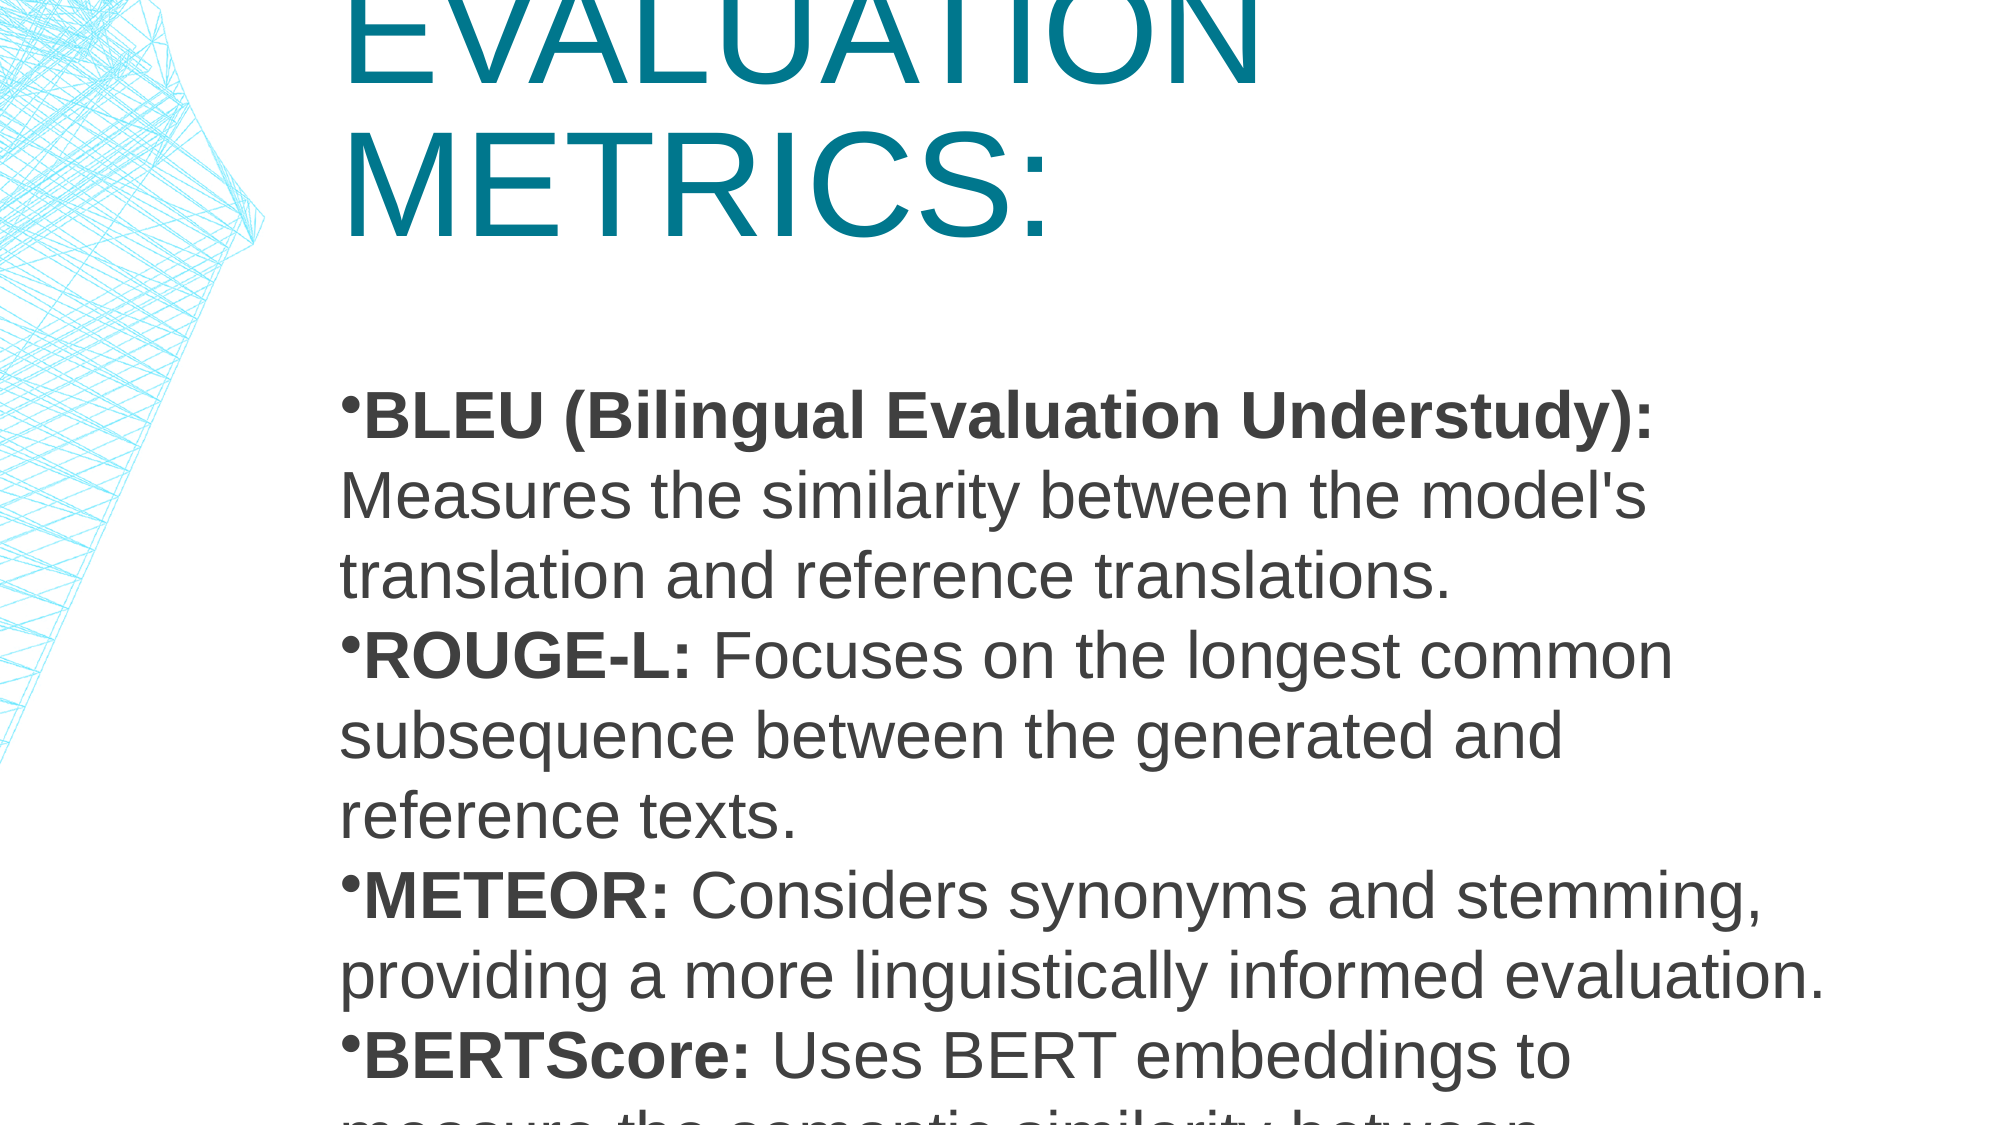

# Evaluation Metrics:
BLEU (Bilingual Evaluation Understudy): Measures the similarity between the model's translation and reference translations.
ROUGE-L: Focuses on the longest common subsequence between the generated and reference texts.
METEOR: Considers synonyms and stemming, providing a more linguistically informed evaluation.
BERTScore: Uses BERT embeddings to measure the semantic similarity between sentences.